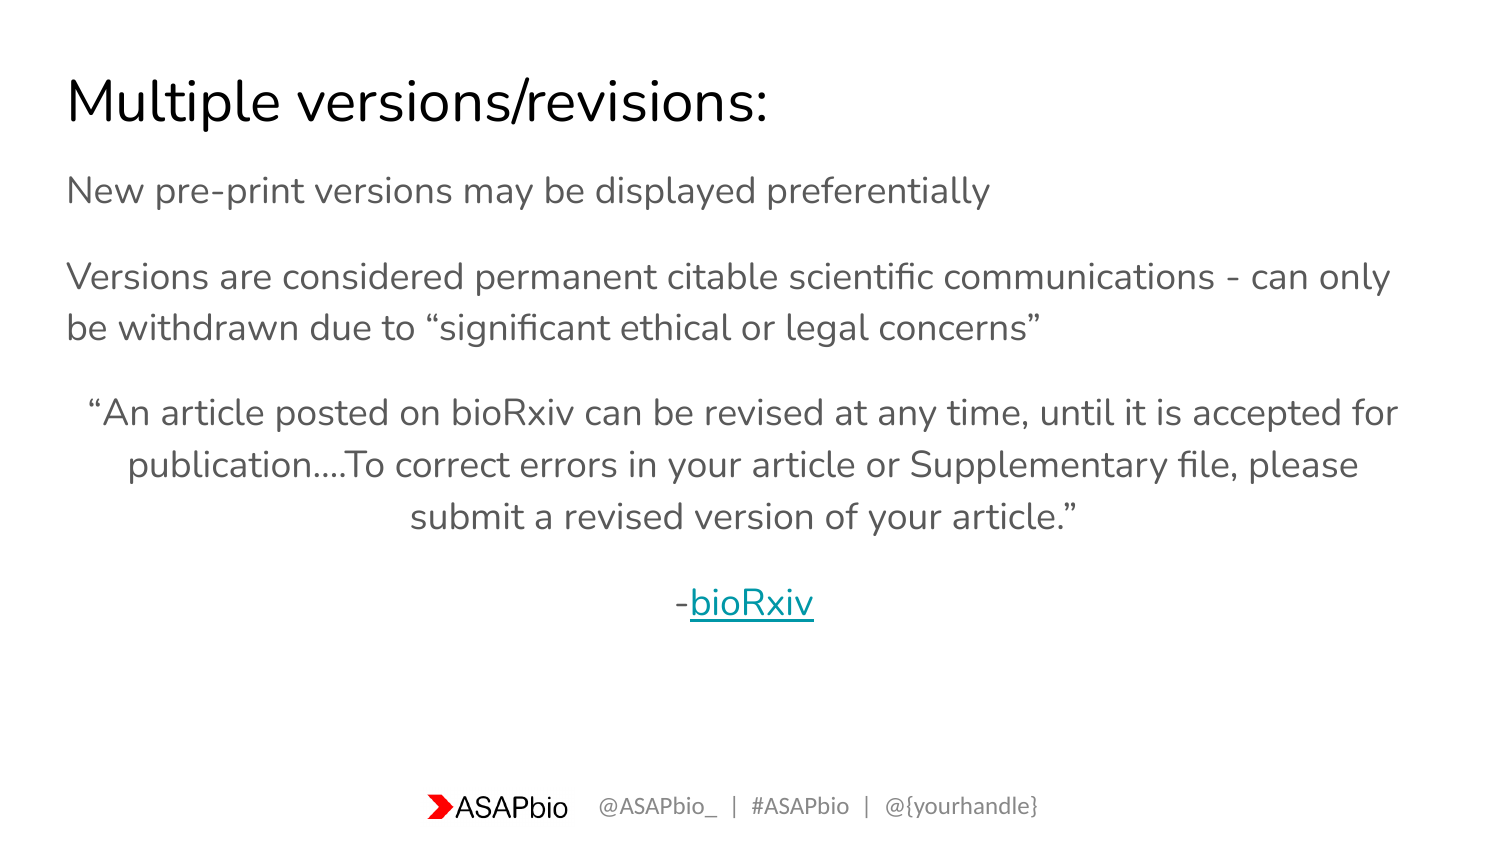

# Multiple versions/revisions:

New pre-print versions may be displayed preferentially
Versions are considered permanent citable scientific communications - can only be withdrawn due to “significant ethical or legal concerns”
“An article posted on bioRxiv can be revised at any time, until it is accepted for publication….To correct errors in your article or Supplementary file, please submit a revised version of your article.”
-bioRxiv